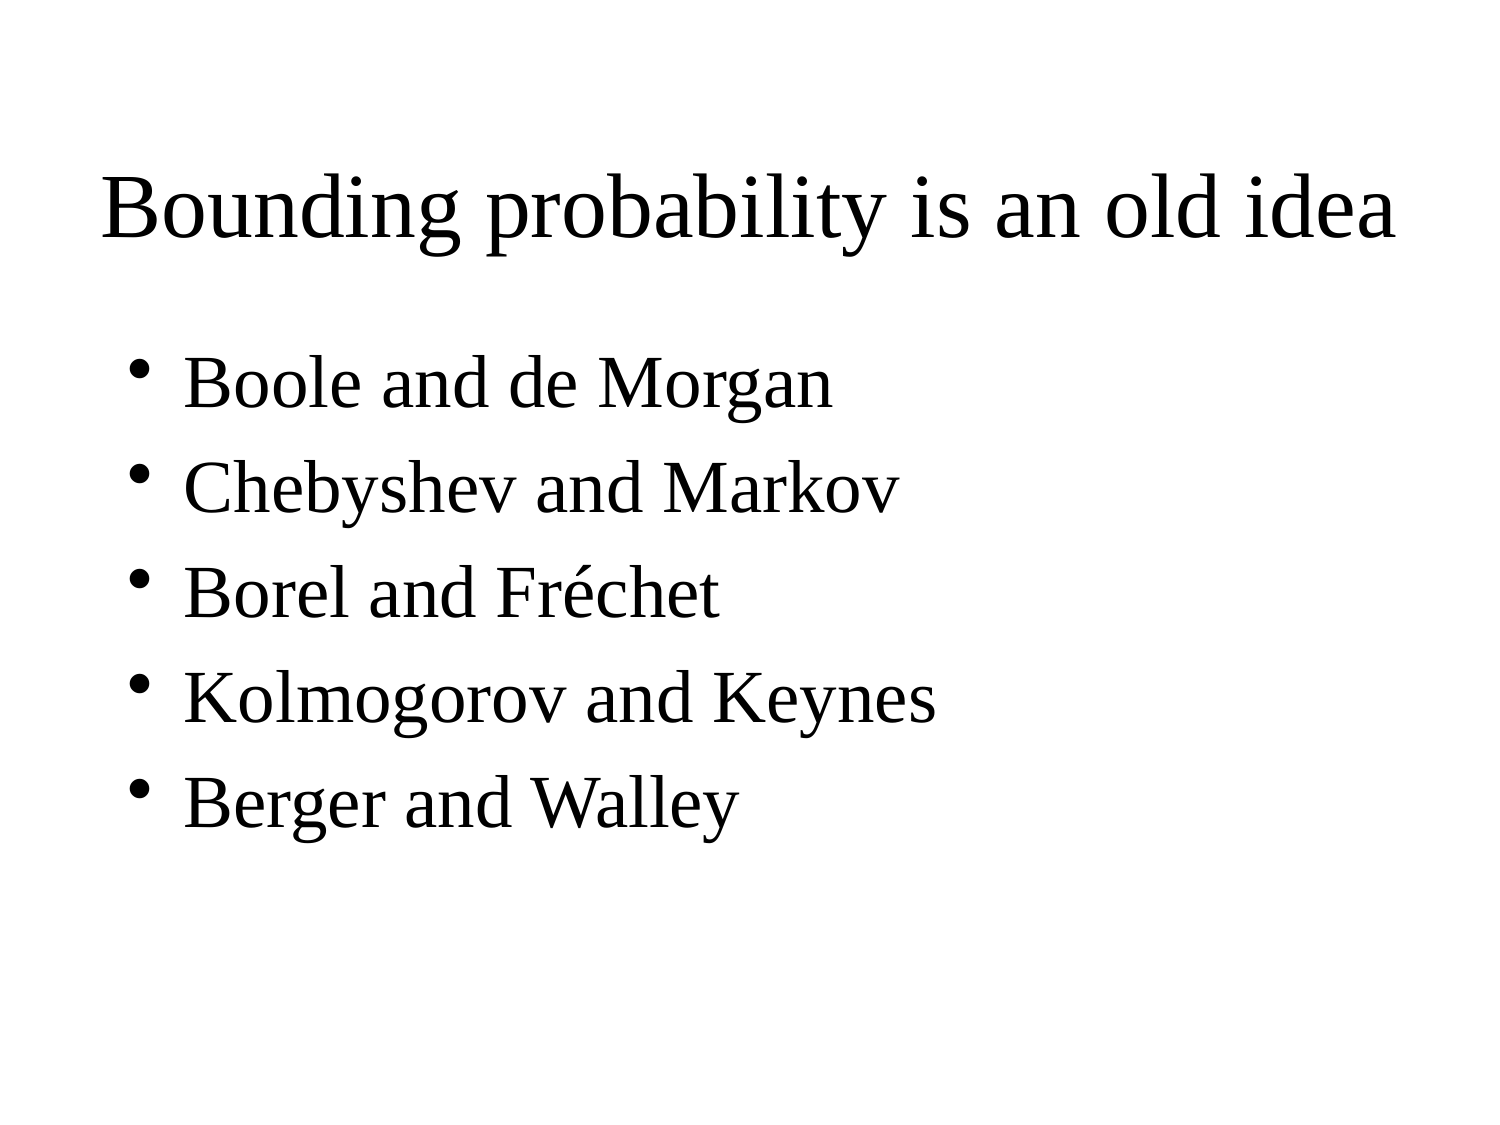

# Bounding probability is an old idea
Boole and de Morgan
Chebyshev and Markov
Borel and Fréchet
Kolmogorov and Keynes
Berger and Walley